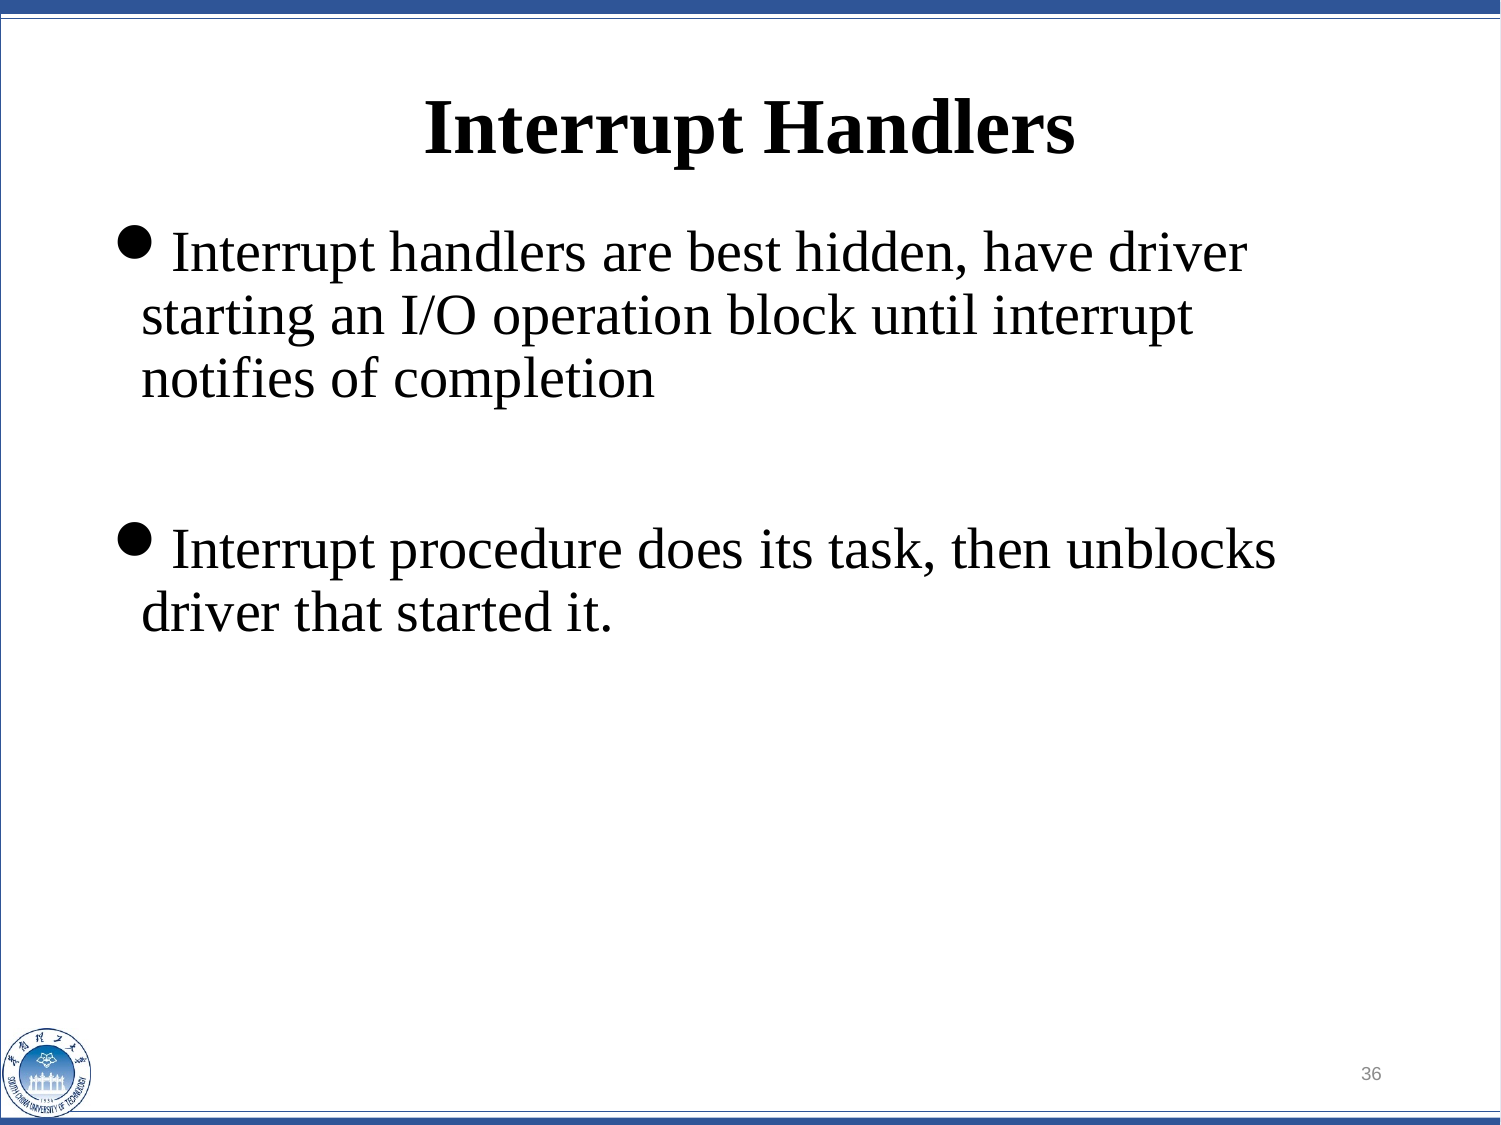

# Interrupt Handlers
Interrupt handlers are best hidden, have driver starting an I/O operation block until interrupt notifies of completion

Interrupt procedure does its task, then unblocks driver that started it.

36